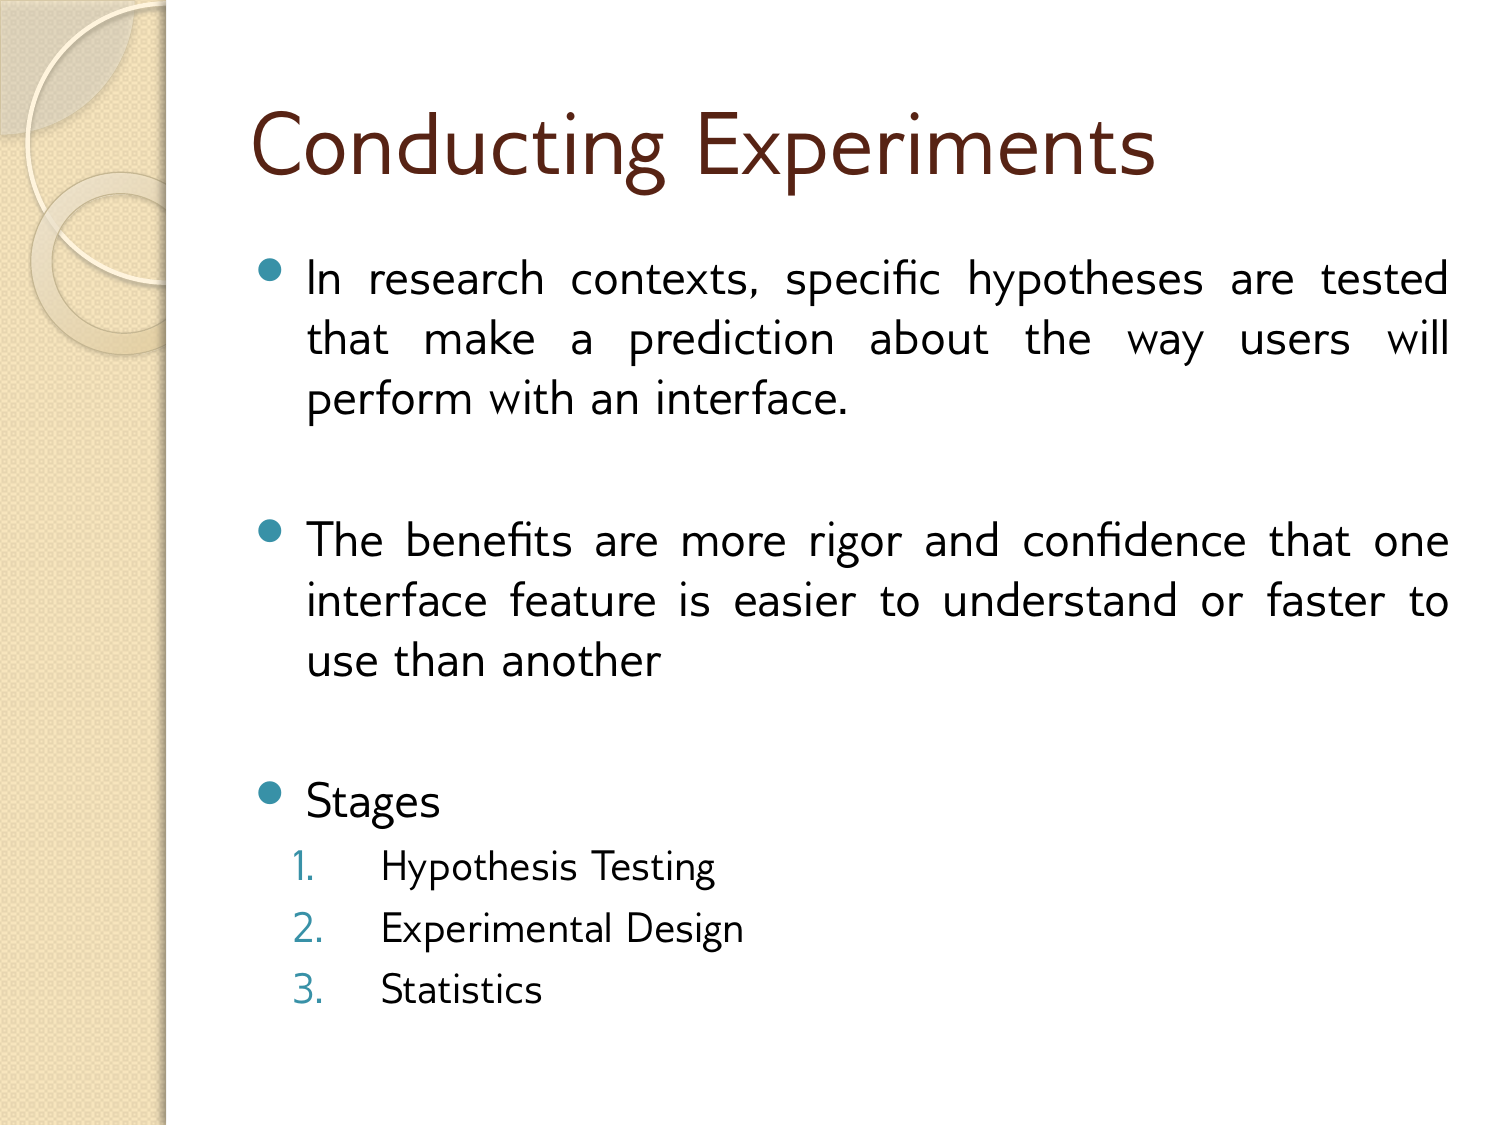

# Conducting Experiments
In research contexts, specific hypotheses are tested that make a prediction about the way users will perform with an interface.

The benefits are more rigor and confidence that one interface feature is easier to understand or faster to use than another

Stages
Hypothesis Testing
Experimental Design
Statistics